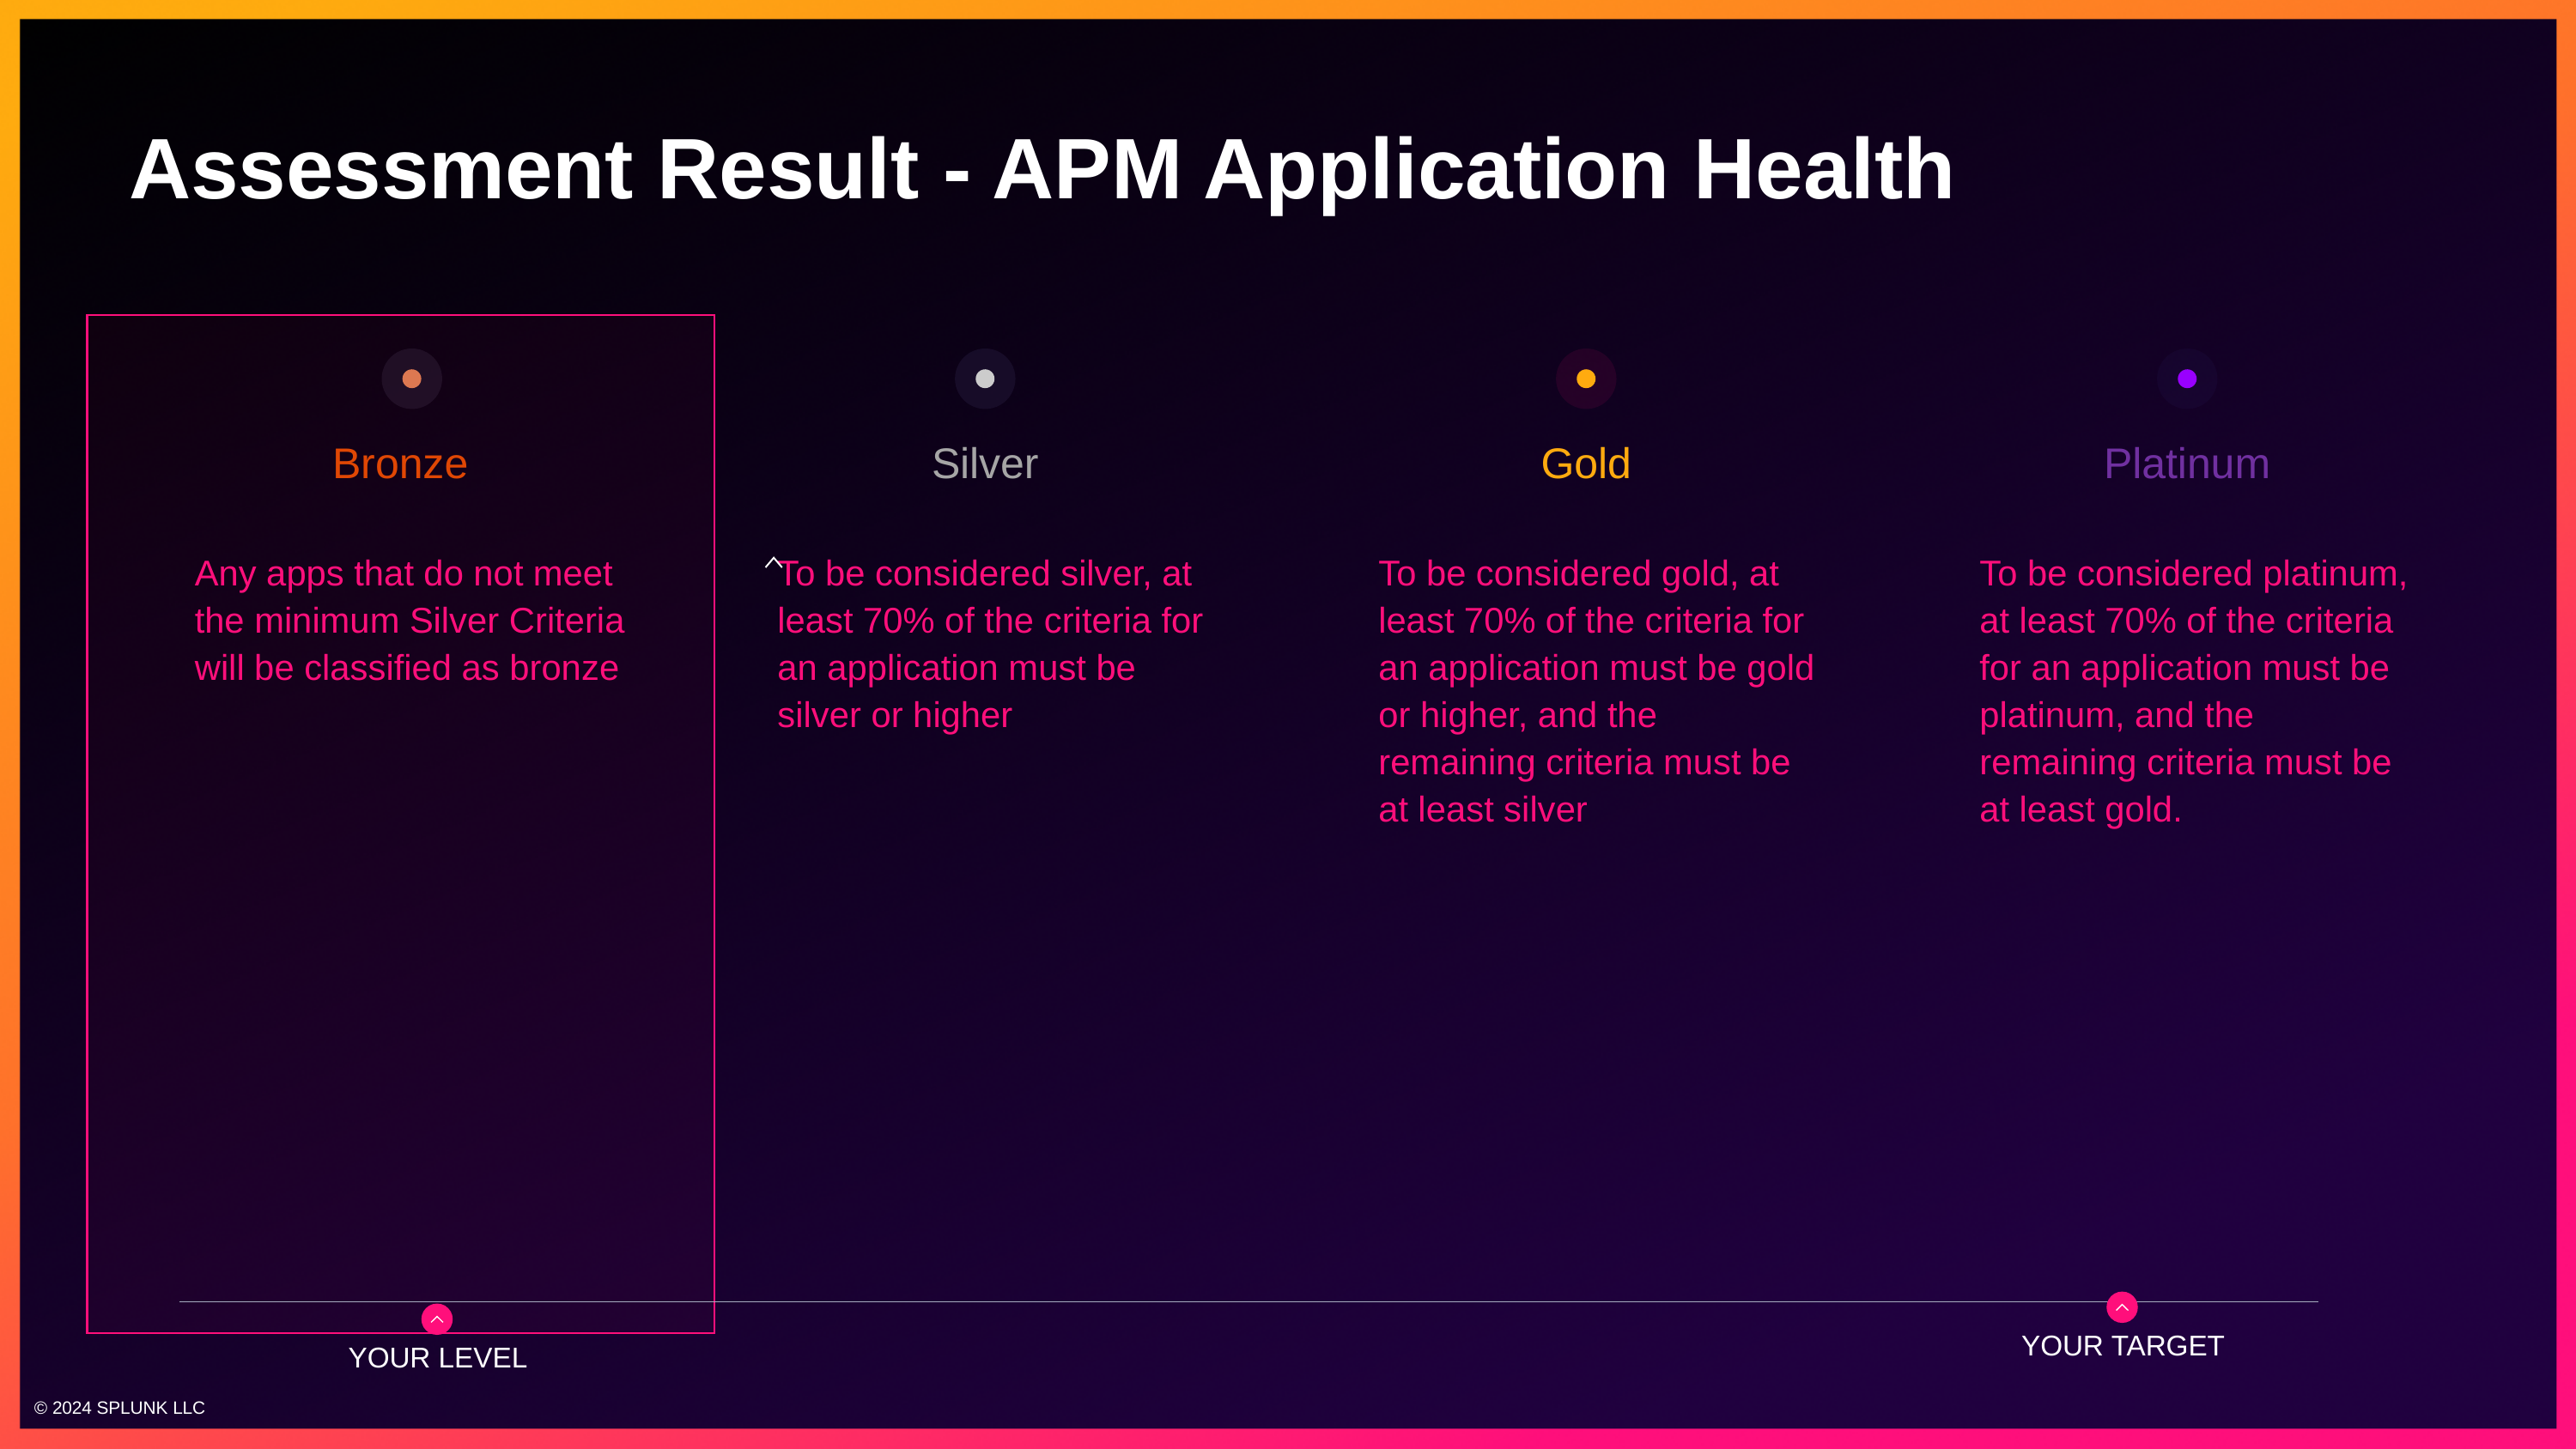

# Assessment Result - APM Application Health

Gold
Platinum
Bronze
Silver
Any apps that do not meet the minimum Silver Criteria will be classified as bronze
To be considered silver, at least 70% of the criteria for an application must be silver or higher
To be considered gold, at least 70% of the criteria for an application must be gold or higher, and the remaining criteria must be at least silver
To be considered platinum, at least 70% of the criteria for an application must be platinum, and the remaining criteria must be at least gold.

YOUR TARGET

YOUR LEVEL